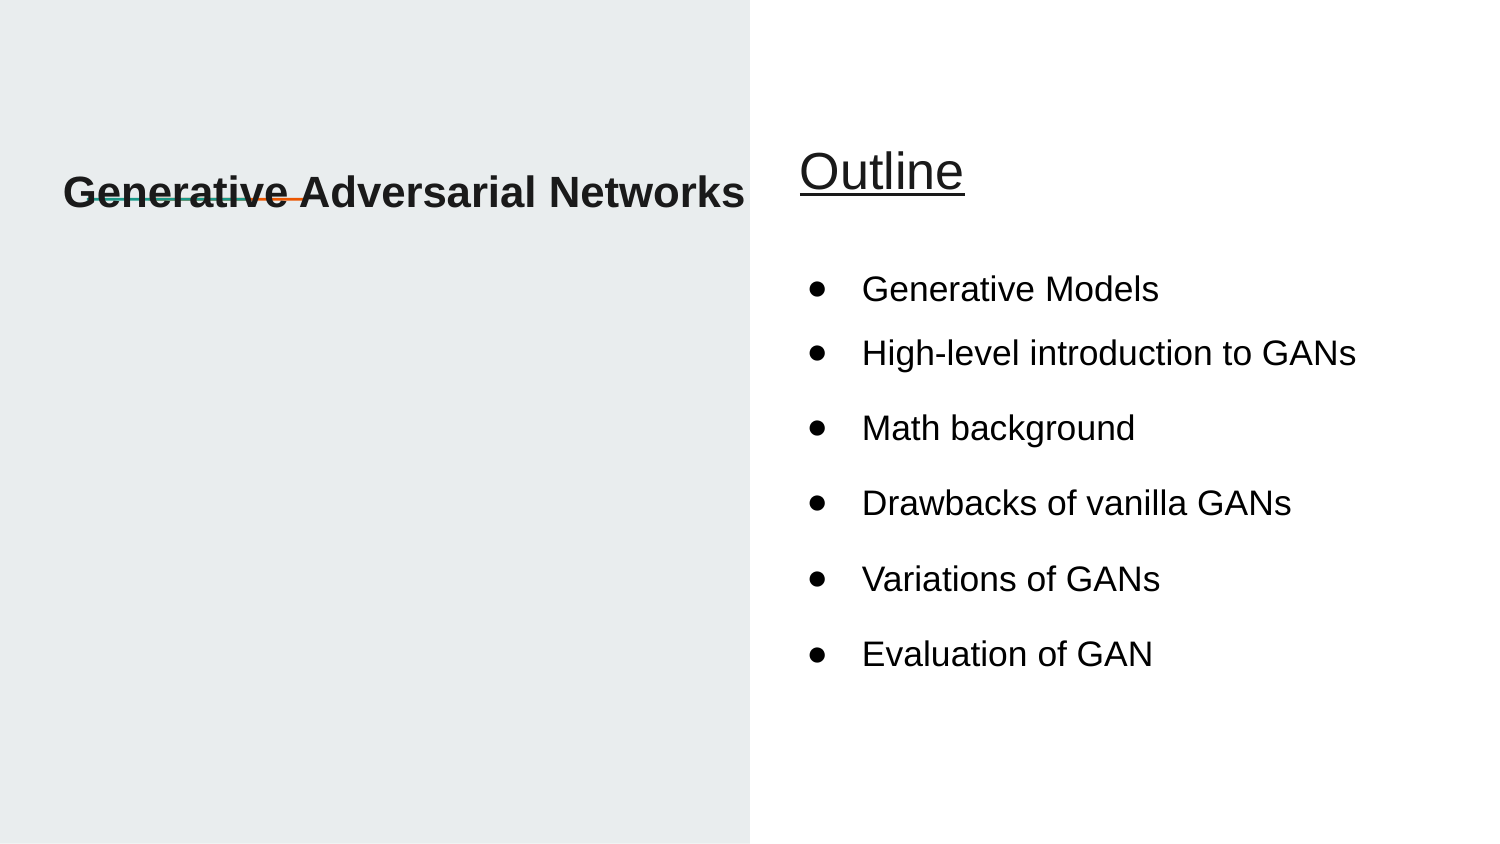

# Generative Adversarial Networks
Outline
Generative Models
High-level introduction to GANs
Math background
Drawbacks of vanilla GANs
Variations of GANs
Evaluation of GAN